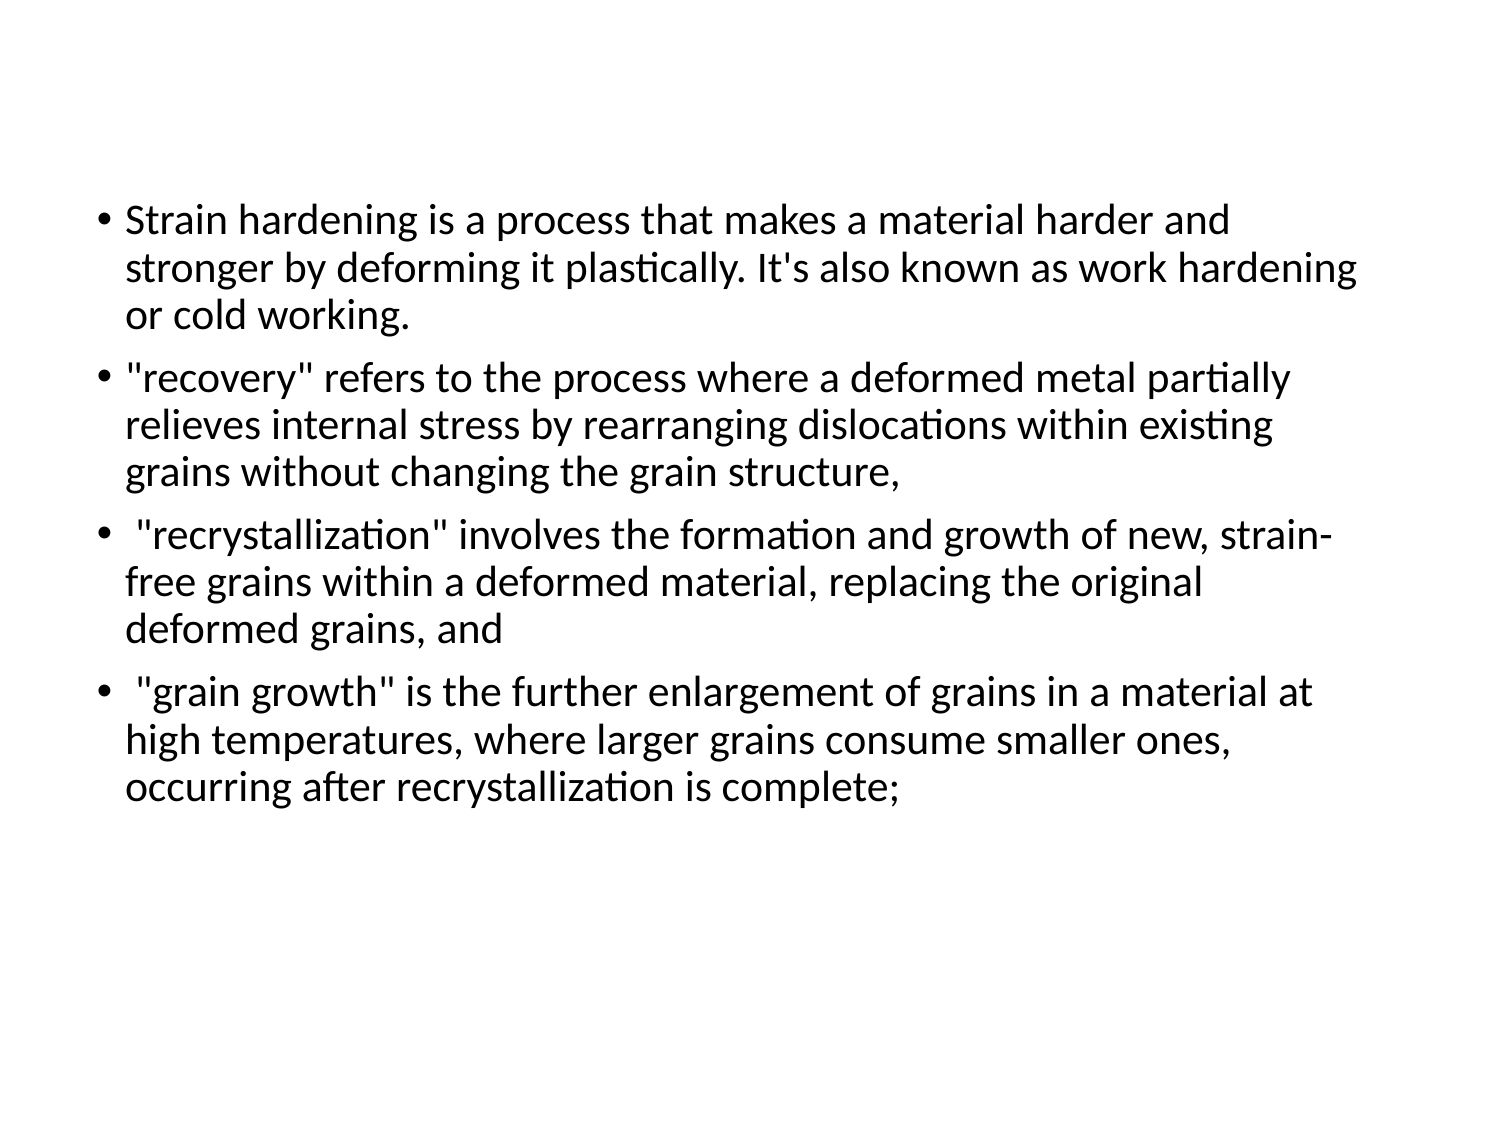

Strain hardening is a process that makes a material harder and stronger by deforming it plastically. It's also known as work hardening or cold working.
"recovery" refers to the process where a deformed metal partially relieves internal stress by rearranging dislocations within existing grains without changing the grain structure,
 "recrystallization" involves the formation and growth of new, strain-free grains within a deformed material, replacing the original deformed grains, and
 "grain growth" is the further enlargement of grains in a material at high temperatures, where larger grains consume smaller ones, occurring after recrystallization is complete;